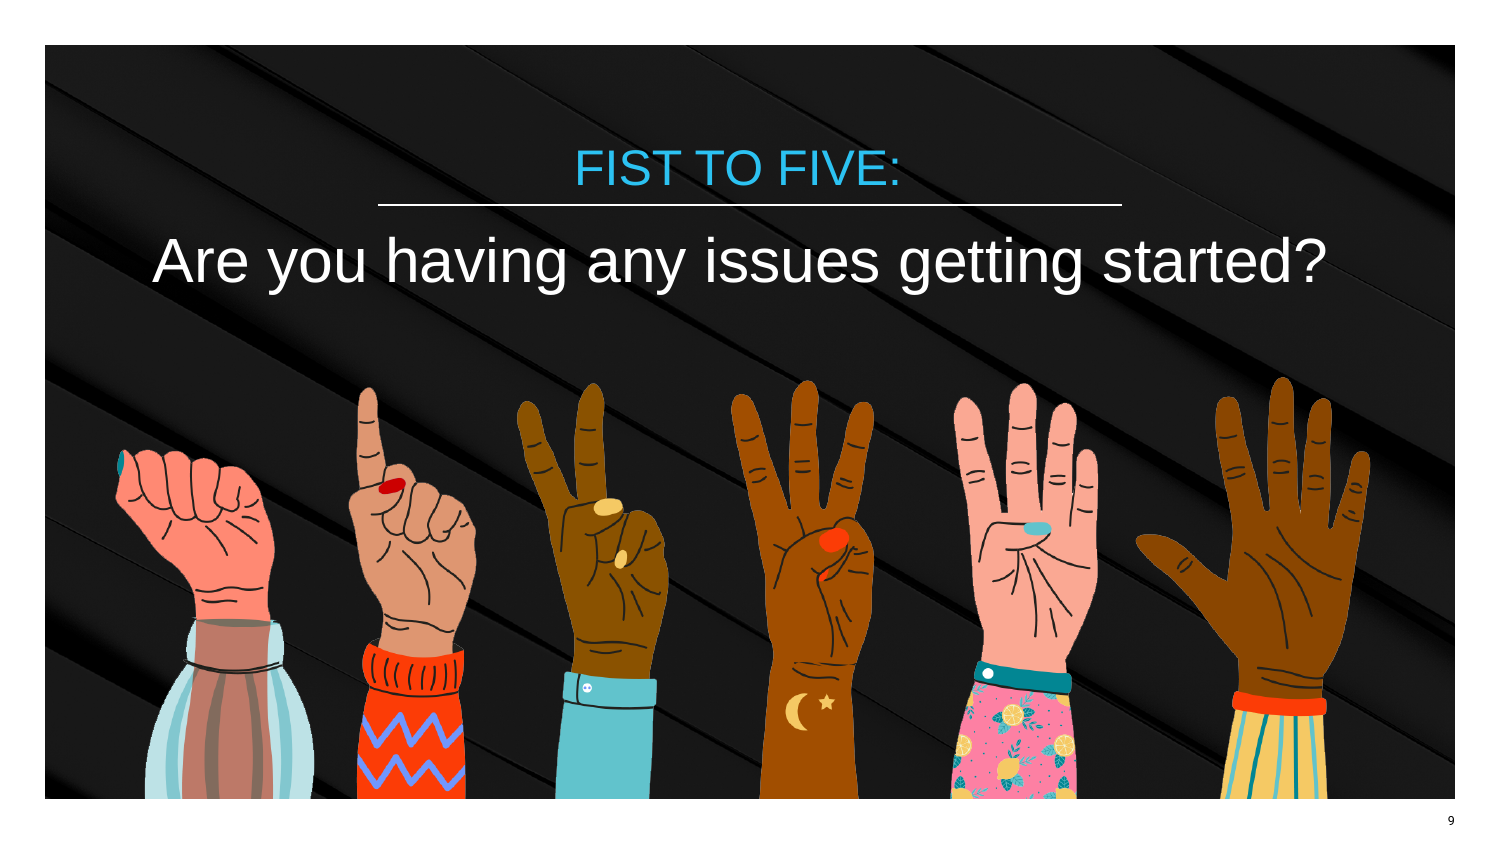

# Are you having any issues getting started?